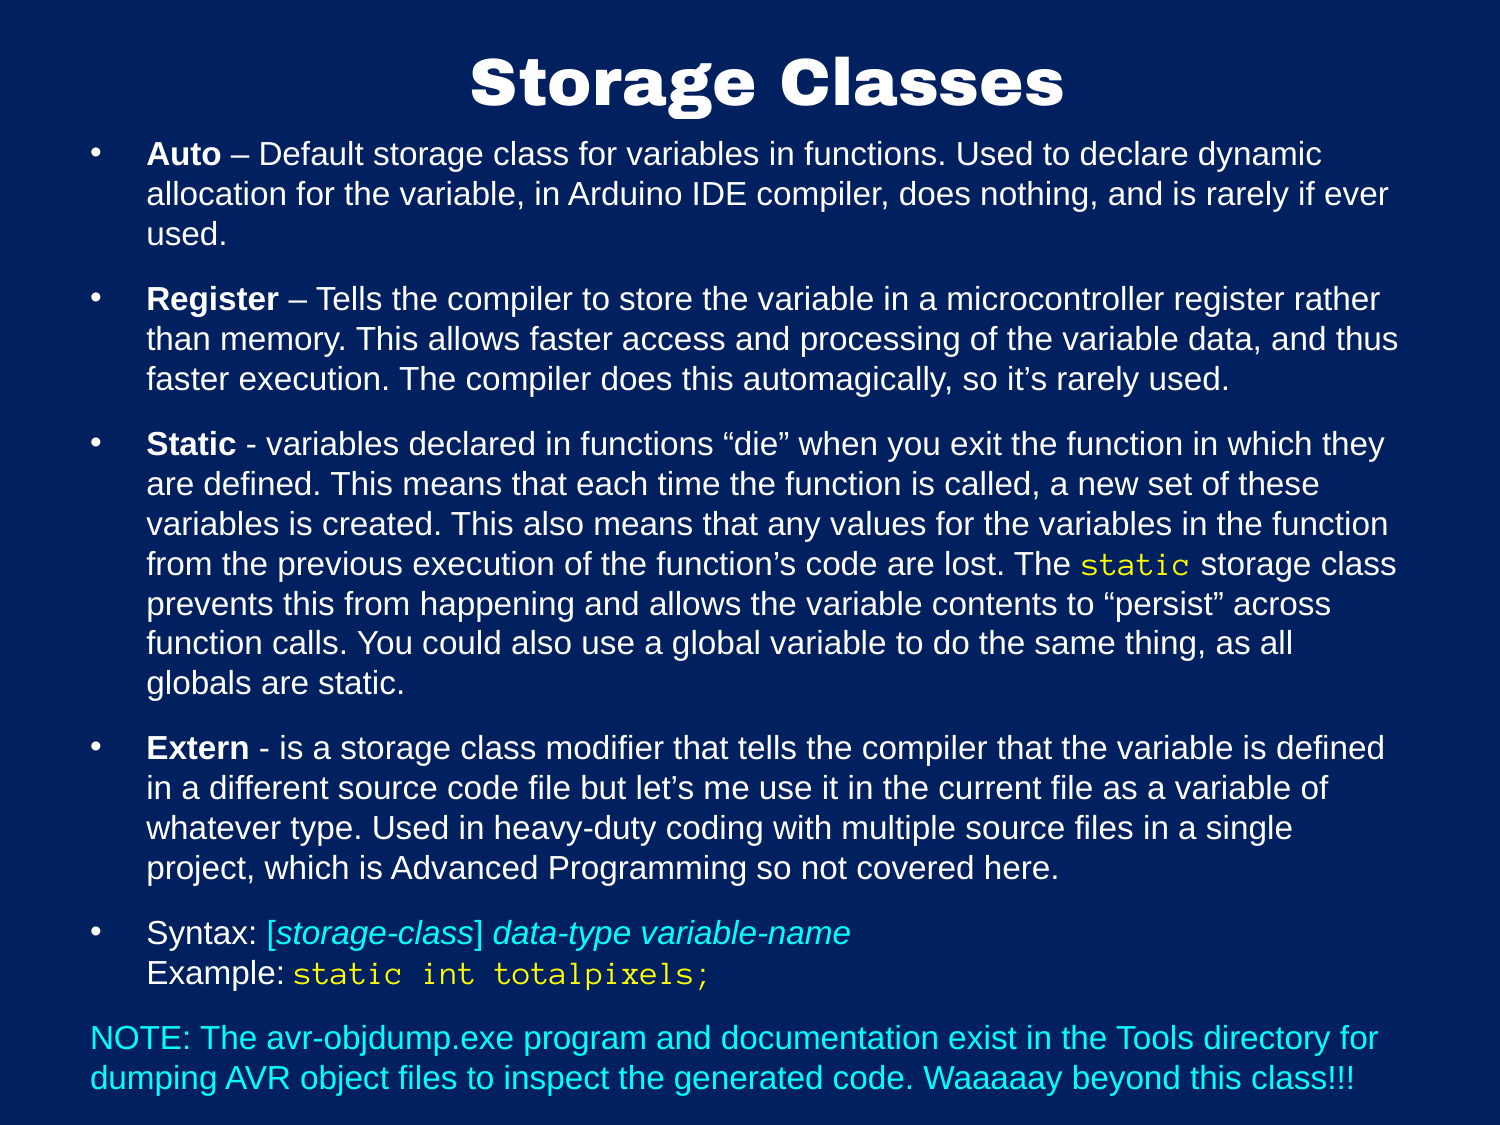

# Storage Classes
Auto – Default storage class for variables in functions. Used to declare dynamic allocation for the variable, in Arduino IDE compiler, does nothing, and is rarely if ever used.
Register – Tells the compiler to store the variable in a microcontroller register rather than memory. This allows faster access and processing of the variable data, and thus faster execution. The compiler does this automagically, so it’s rarely used.
Static - variables declared in functions “die” when you exit the function in which they are defined. This means that each time the function is called, a new set of these variables is created. This also means that any values for the variables in the function from the previous execution of the function’s code are lost. The static storage class prevents this from happening and allows the variable contents to “persist” across function calls. You could also use a global variable to do the same thing, as all globals are static.
Extern - is a storage class modifier that tells the compiler that the variable is defined in a different source code file but let’s me use it in the current file as a variable of whatever type. Used in heavy-duty coding with multiple source files in a single project, which is Advanced Programming so not covered here.
Syntax: [storage-class] data-type variable-name
Example: static int totalpixels;
NOTE: The avr-objdump.exe program and documentation exist in the Tools directory for dumping AVR object files to inspect the generated code. Waaaaay beyond this class!!!